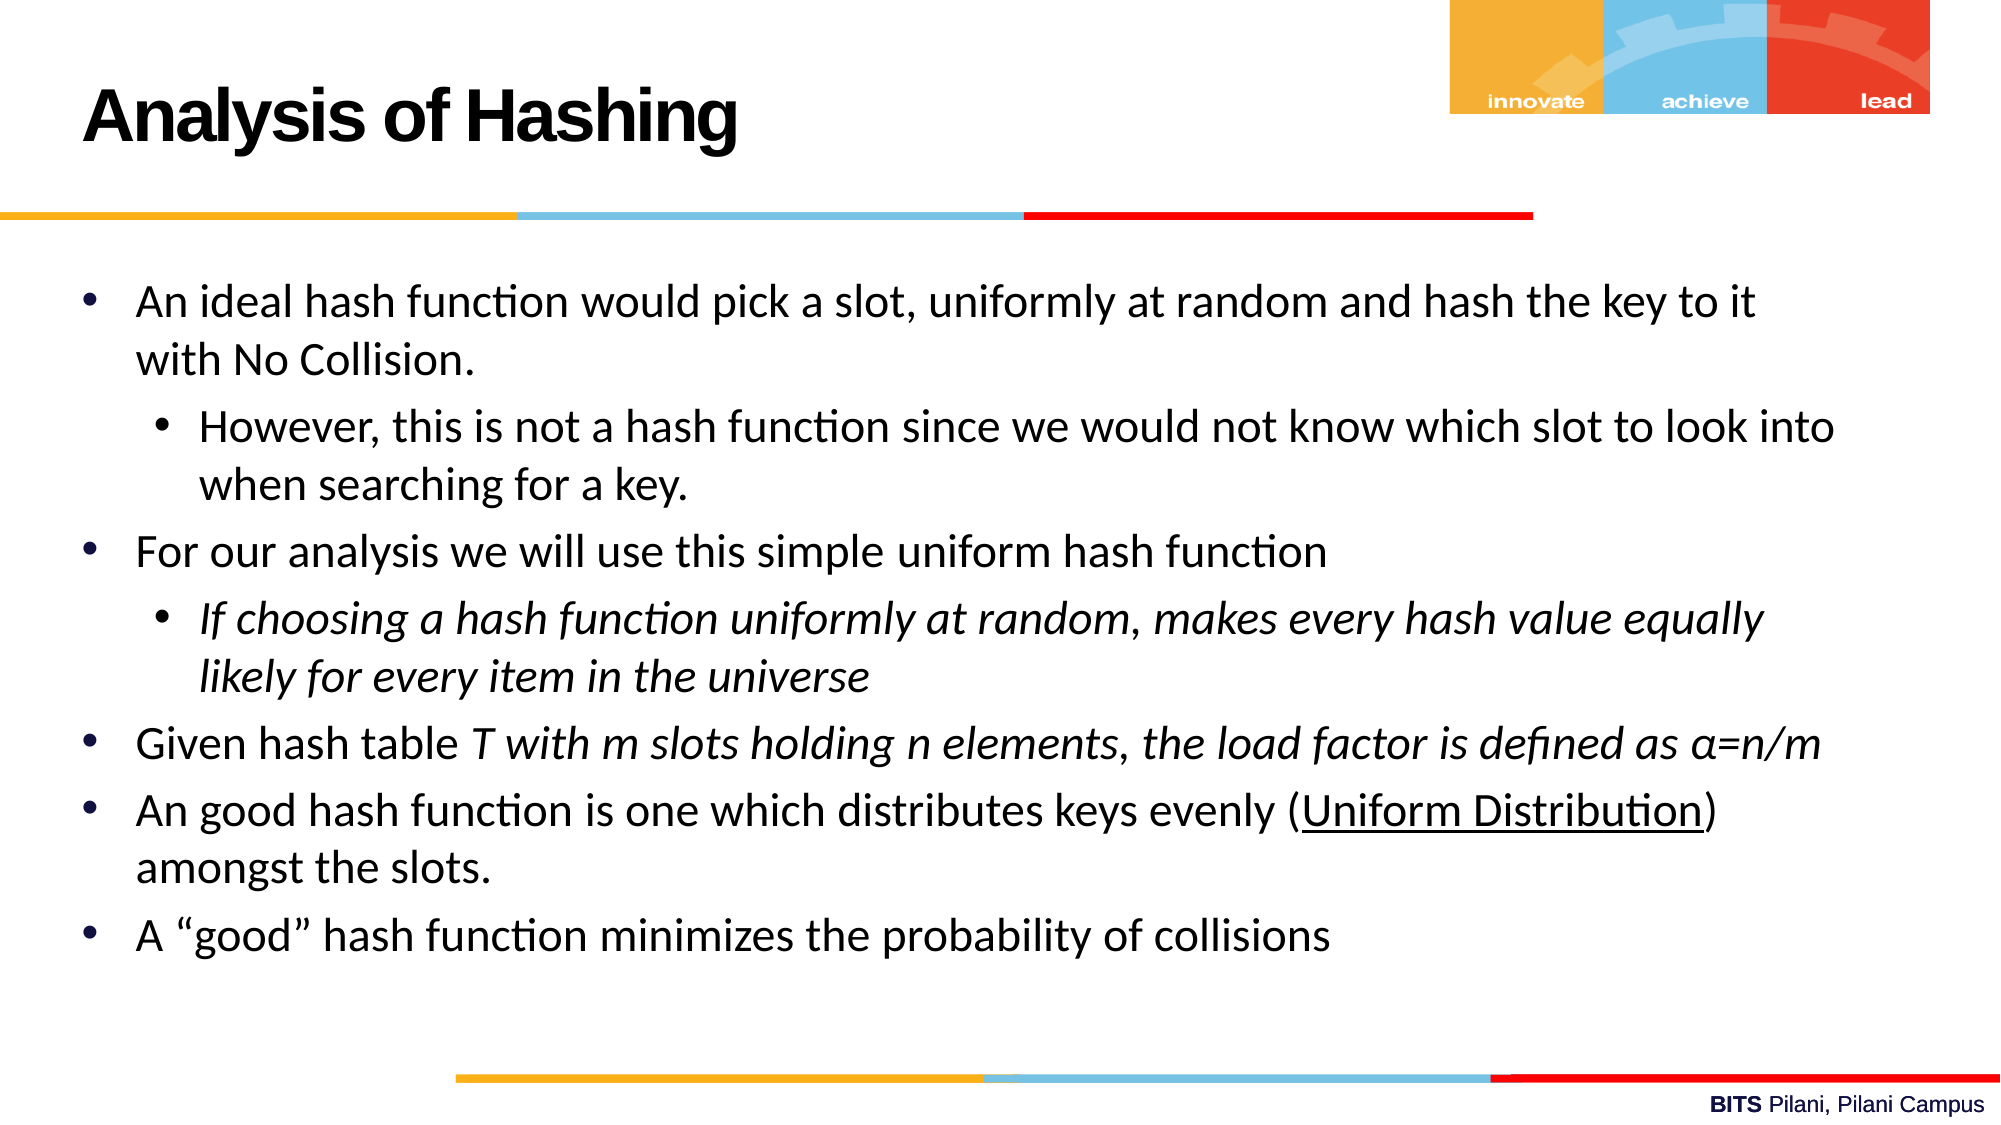

Analysis of Hashing
An ideal hash function would pick a slot, uniformly at random and hash the key to it with No Collision.
However, this is not a hash function since we would not know which slot to look into when searching for a key.
For our analysis we will use this simple uniform hash function
If choosing a hash function uniformly at random, makes every hash value equally likely for every item in the universe
Given hash table T with m slots holding n elements, the load factor is defined as α=n/m
An good hash function is one which distributes keys evenly (Uniform Distribution) amongst the slots.
A “good” hash function minimizes the probability of collisions